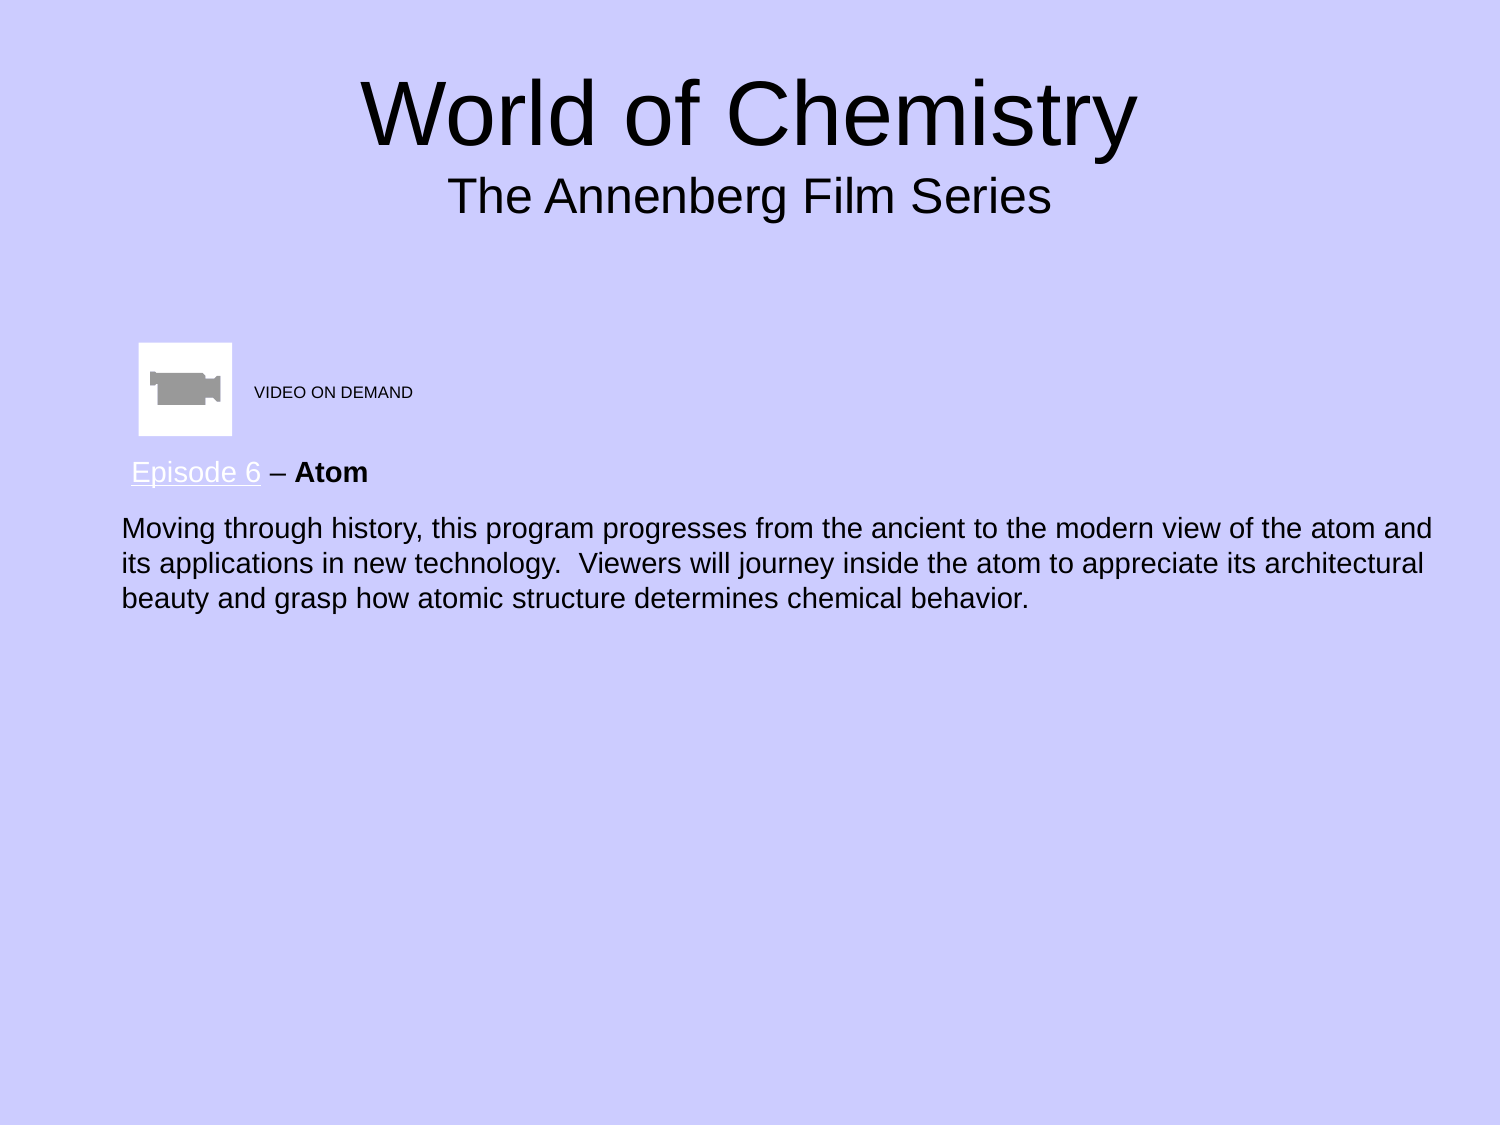

# World of Chemistry The Annenberg Film Series

VIDEO ON DEMAND
Episode 6 – Atom
Moving through history, this program progresses from the ancient to the modern view of the atom and
its applications in new technology.  Viewers will journey inside the atom to appreciate its architectural
beauty and grasp how atomic structure determines chemical behavior.